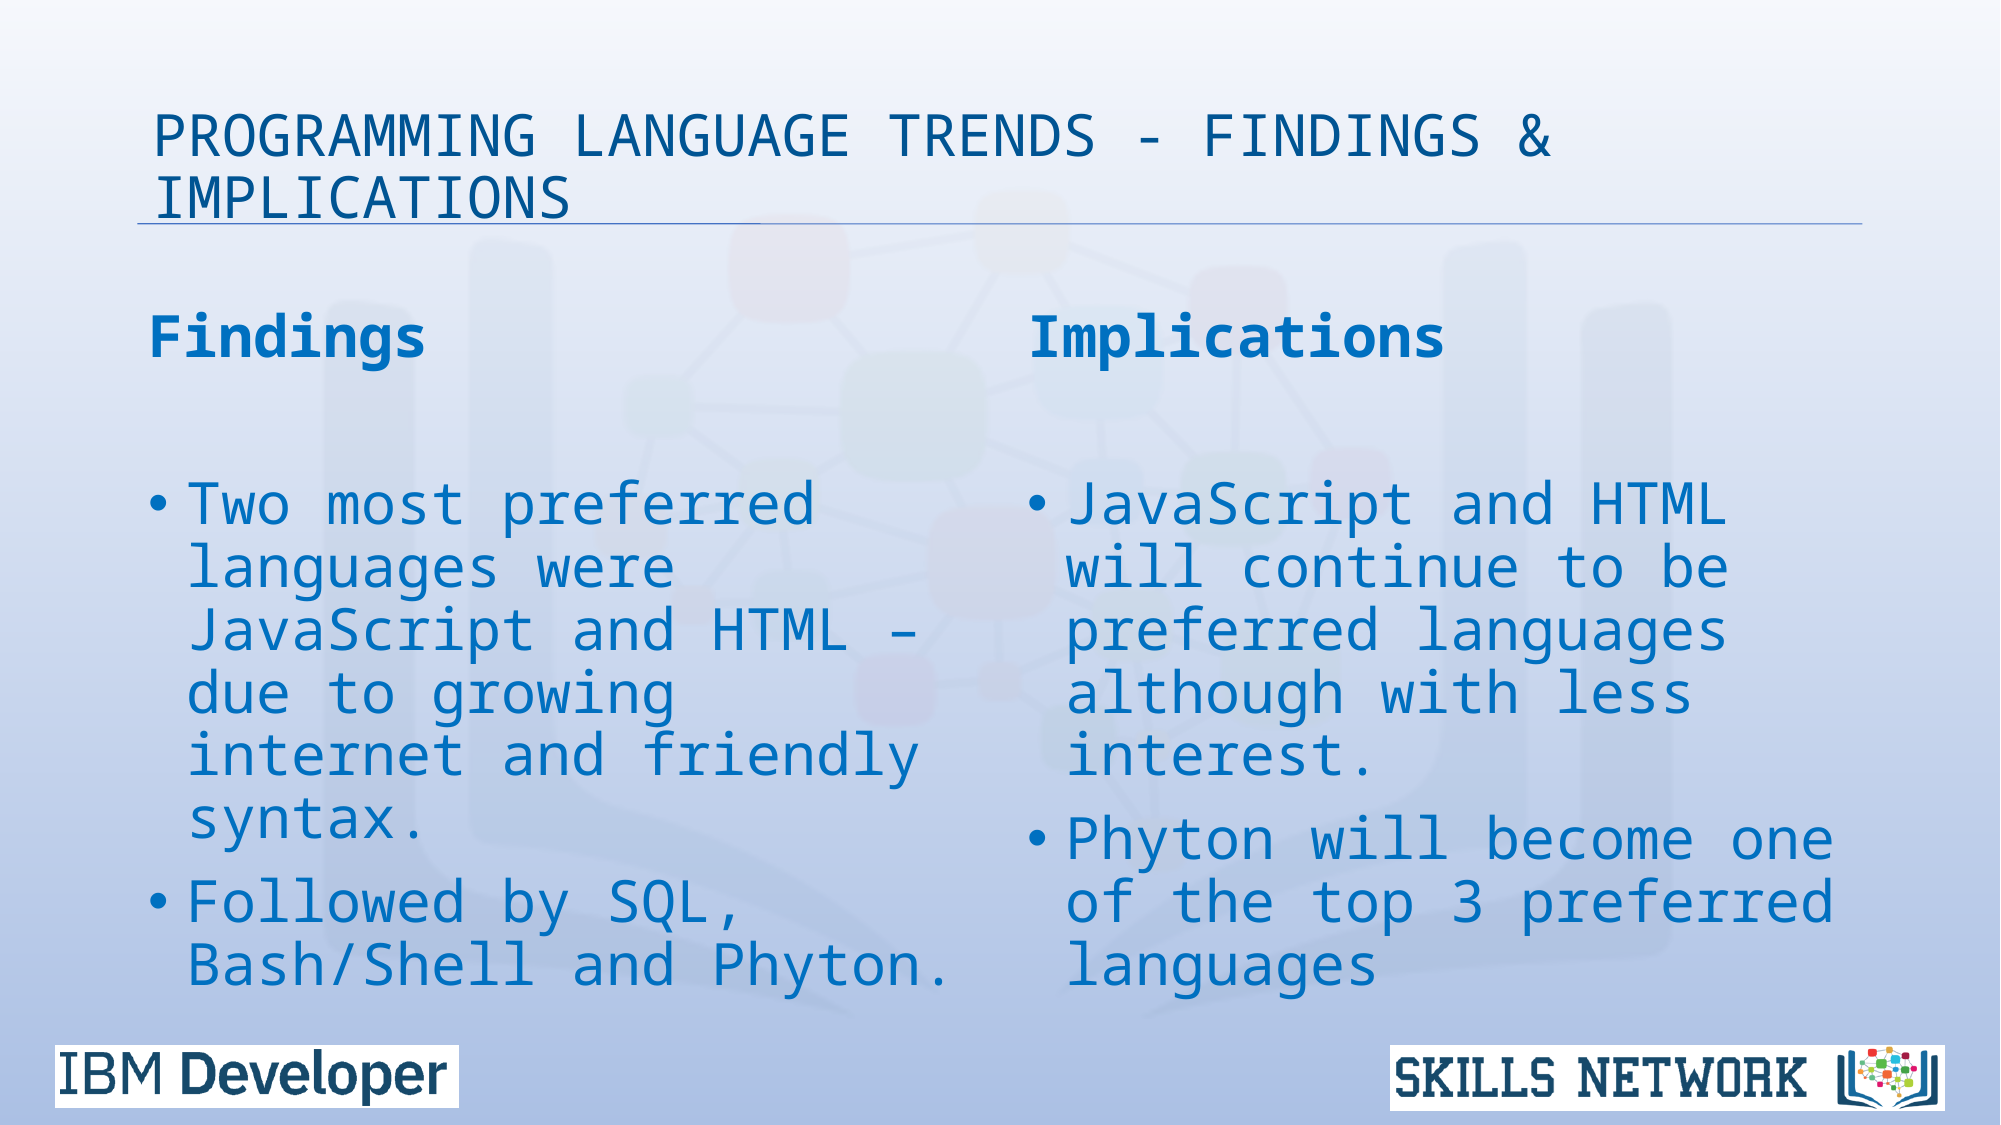

# PROGRAMMING LANGUAGE TRENDS - FINDINGS & IMPLICATIONS
Findings

Two most preferred languages were JavaScript and HTML – due to growing internet and friendly syntax.
Followed by SQL, Bash/Shell and Phyton.
Implications

JavaScript and HTML will continue to be preferred languages although with less interest.
Phyton will become one of the top 3 preferred languages